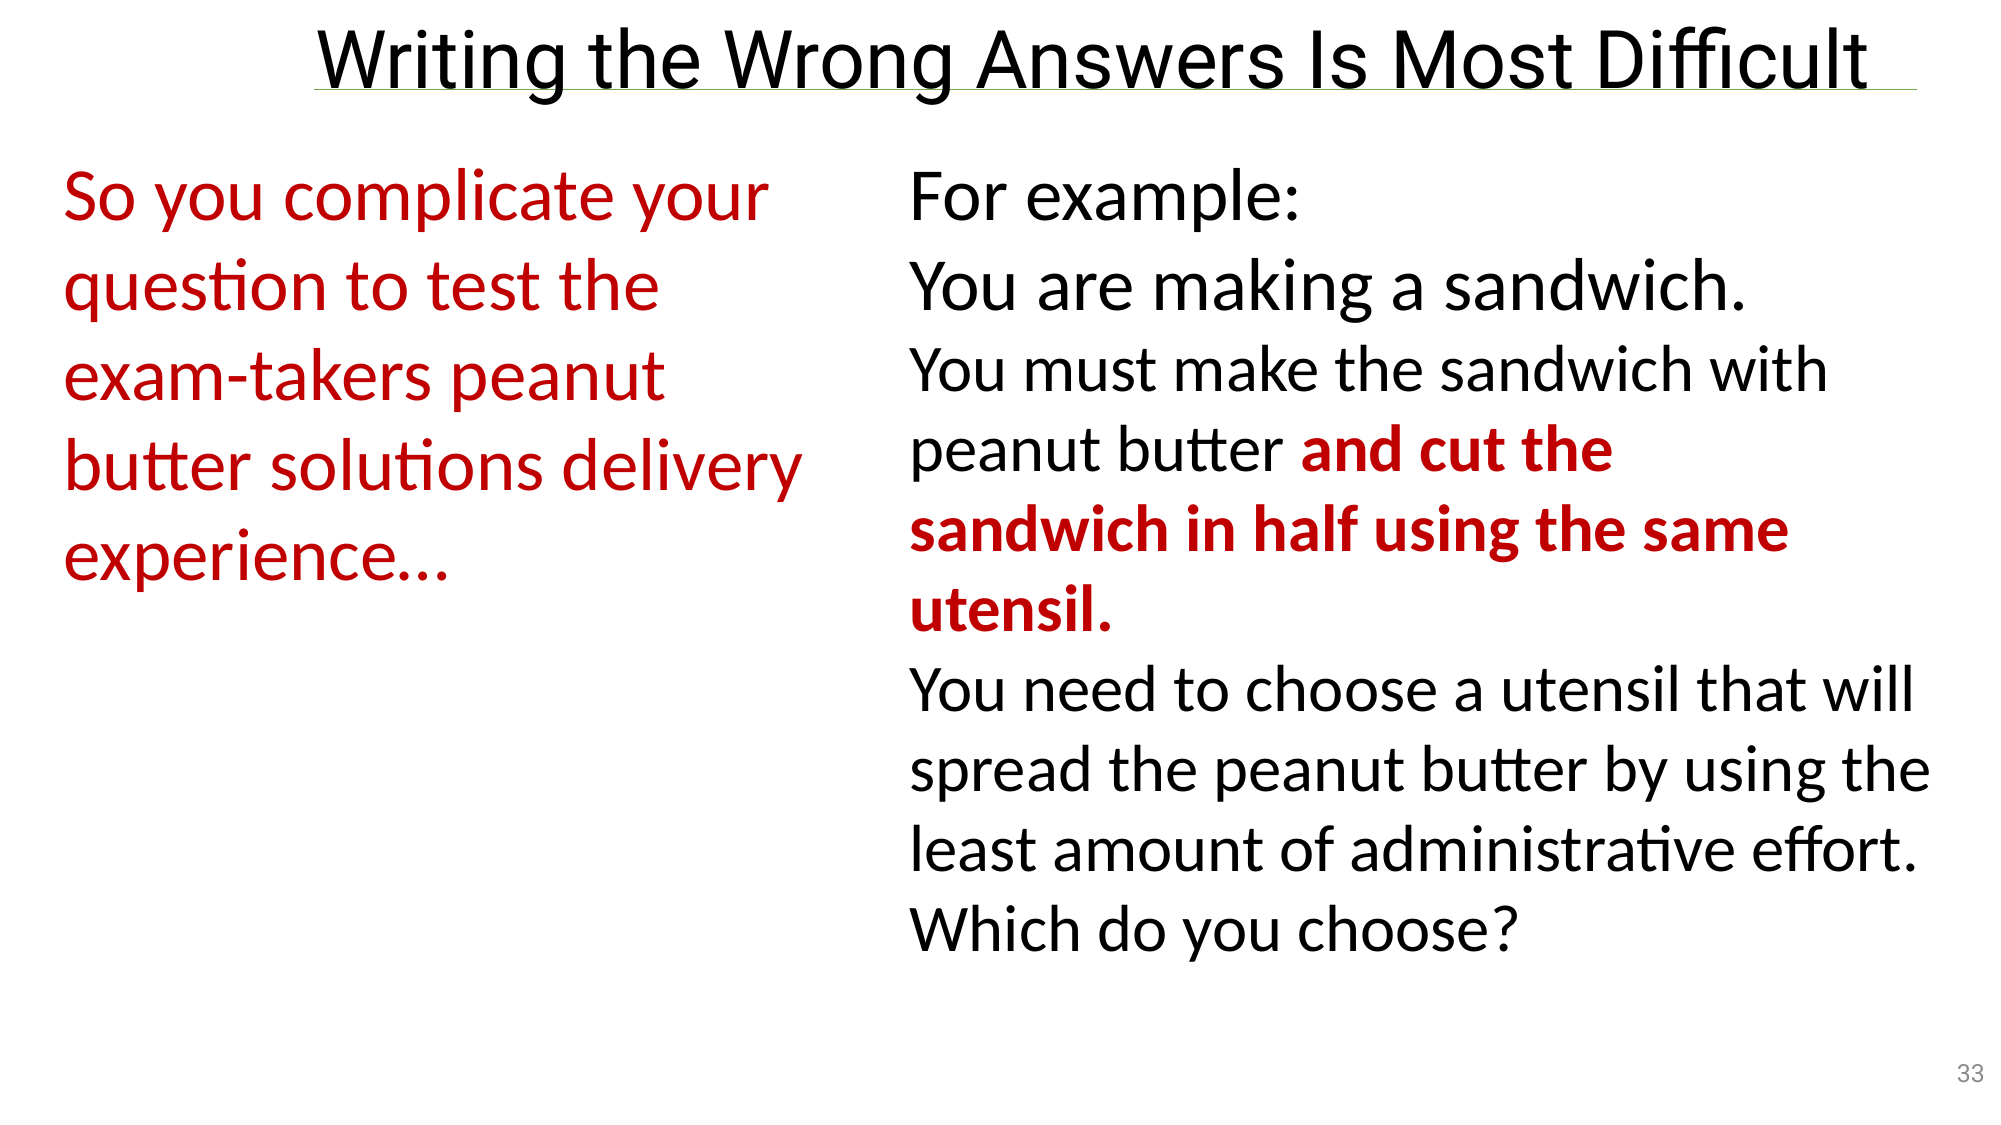

# Writing the Wrong Answers Is Most Difficult
So you complicate your question to test the exam-takers peanut butter solutions delivery experience…
For example:
You are making a sandwich.
You must make the sandwich with peanut butter and cut the
sandwich in half using the same utensil.
You need to choose a utensil that will spread the peanut butter by using the least amount of administrative effort.
Which do you choose?

33